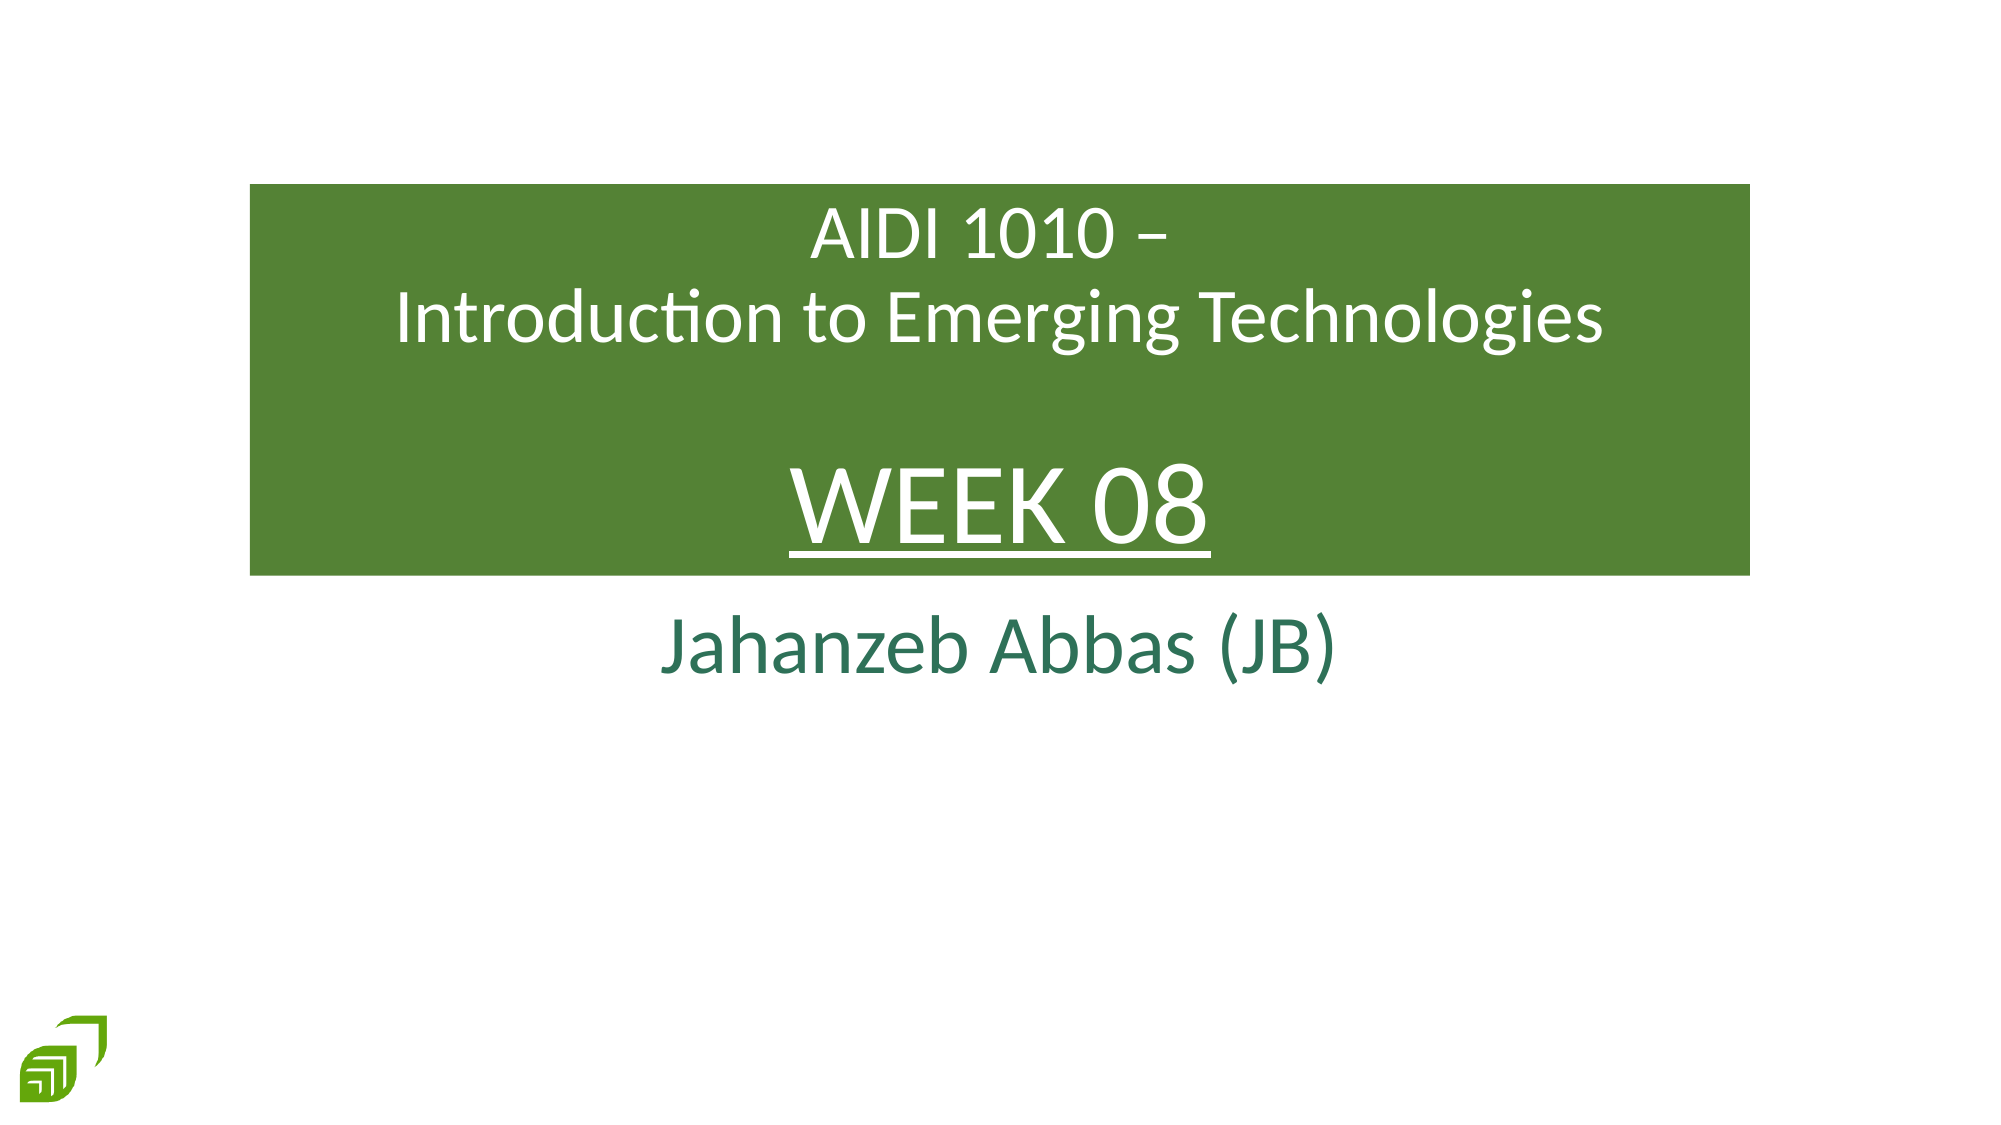

# AIDI 1010 – Introduction to Emerging Technologies WEEK 08
Jahanzeb Abbas (JB)